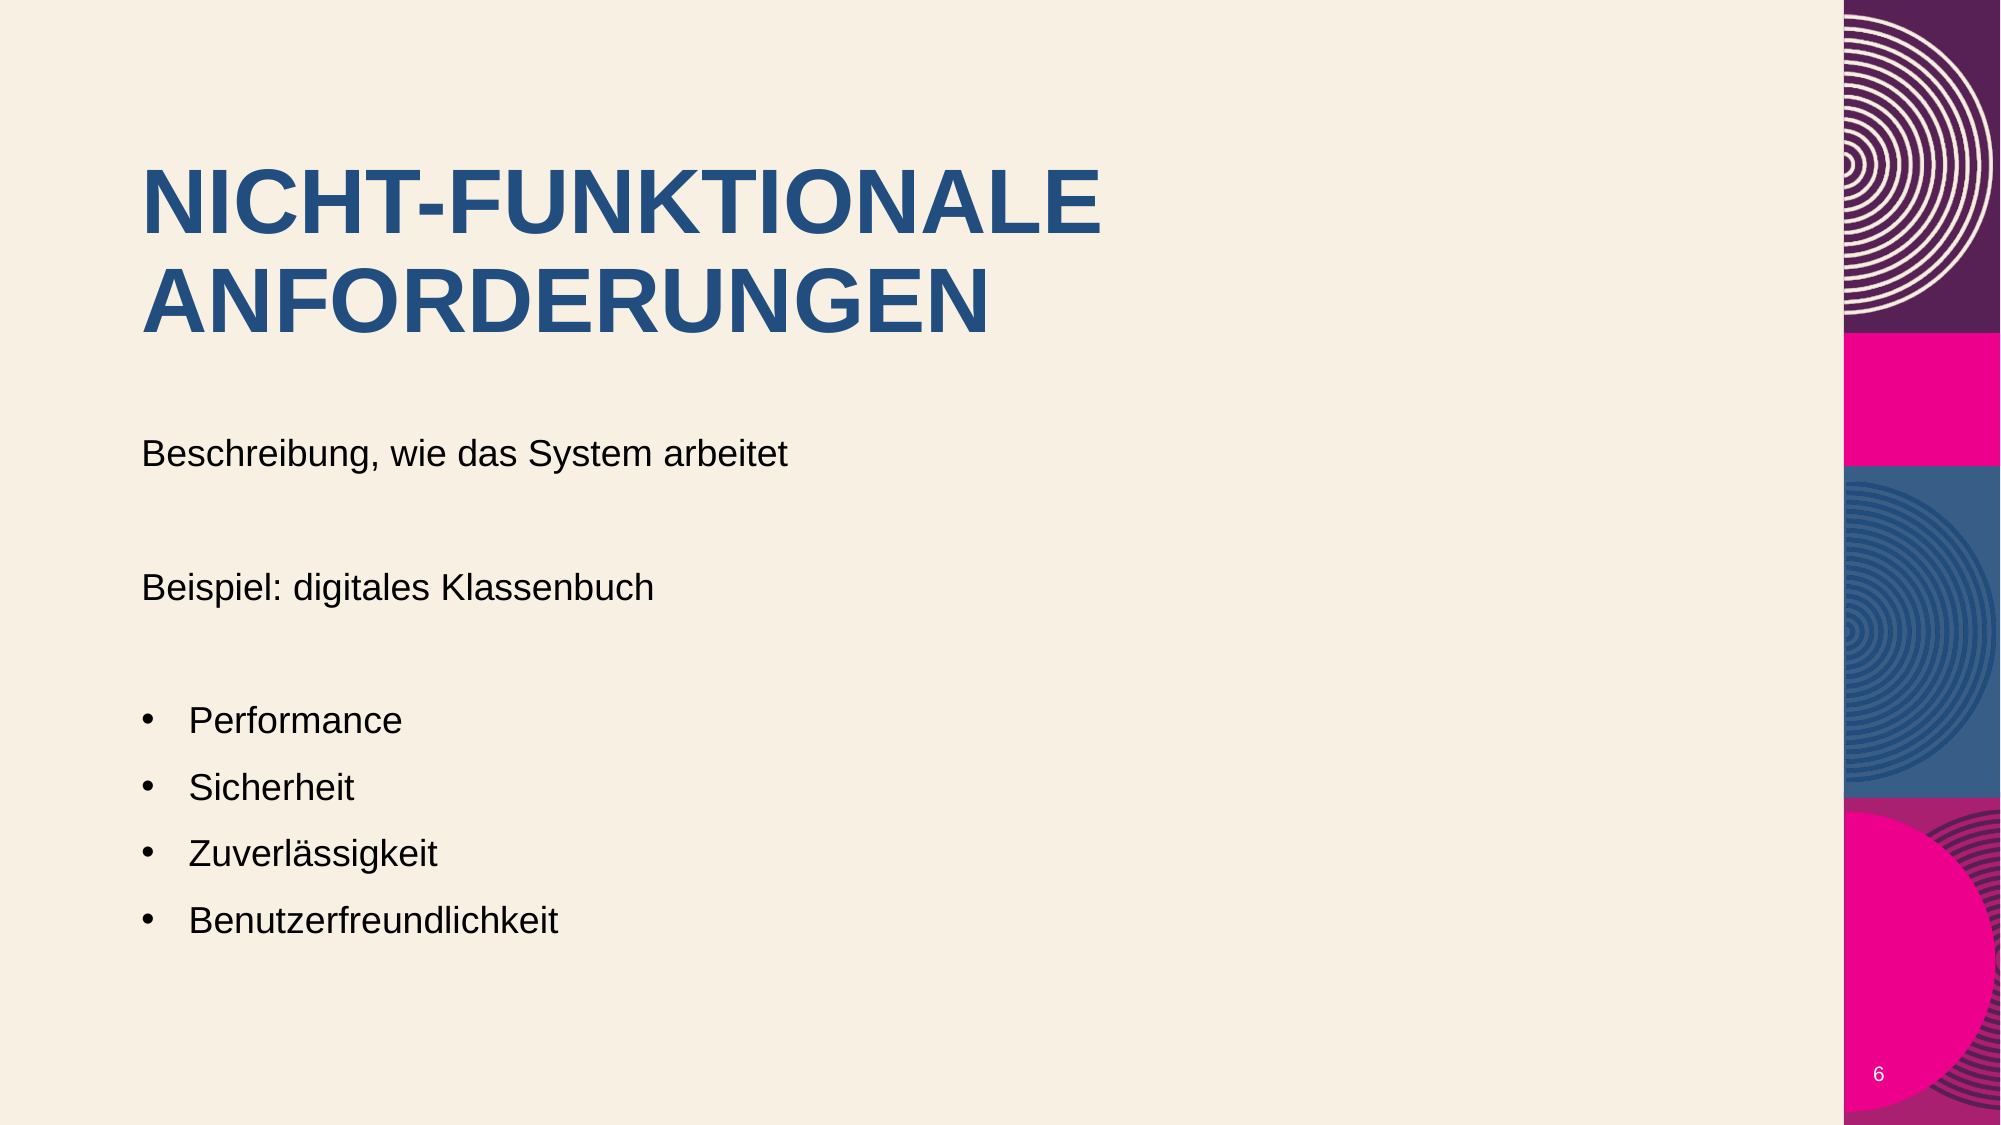

# Nicht-Funktionale Anforderungen
Beschreibung, wie das System arbeitet

Beispiel: digitales Klassenbuch

Performance
Sicherheit
Zuverlässigkeit
Benutzerfreundlichkeit
6